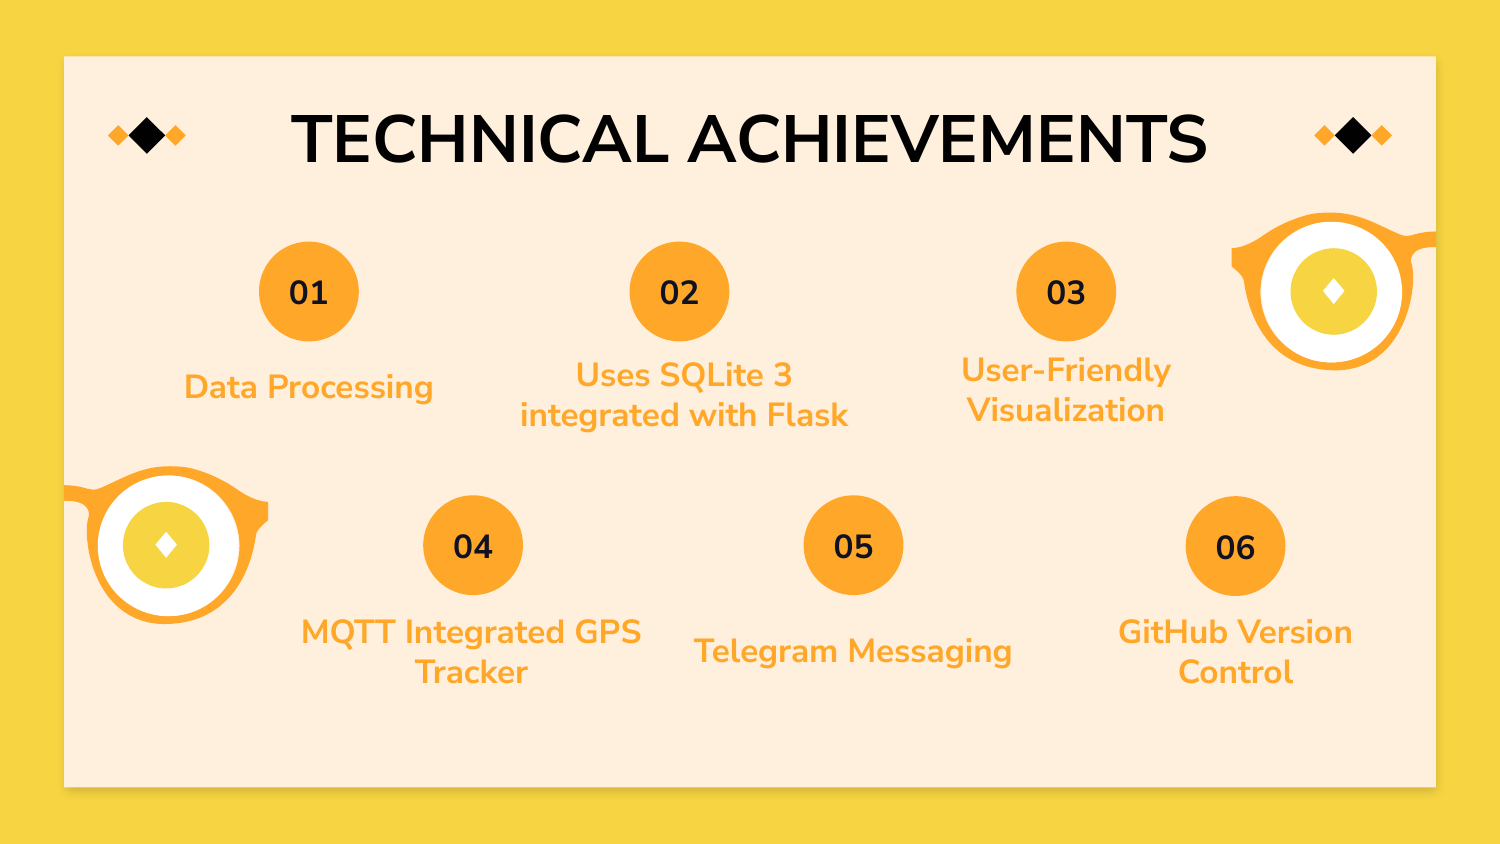

# TECHNICAL ACHIEVEMENTS

01
02
03
Data Processing
User-Friendly Visualization
Uses SQLite 3 integrated with Flask

04
05
06
Telegram Messaging
MQTT Integrated GPS Tracker
GitHub Version Control